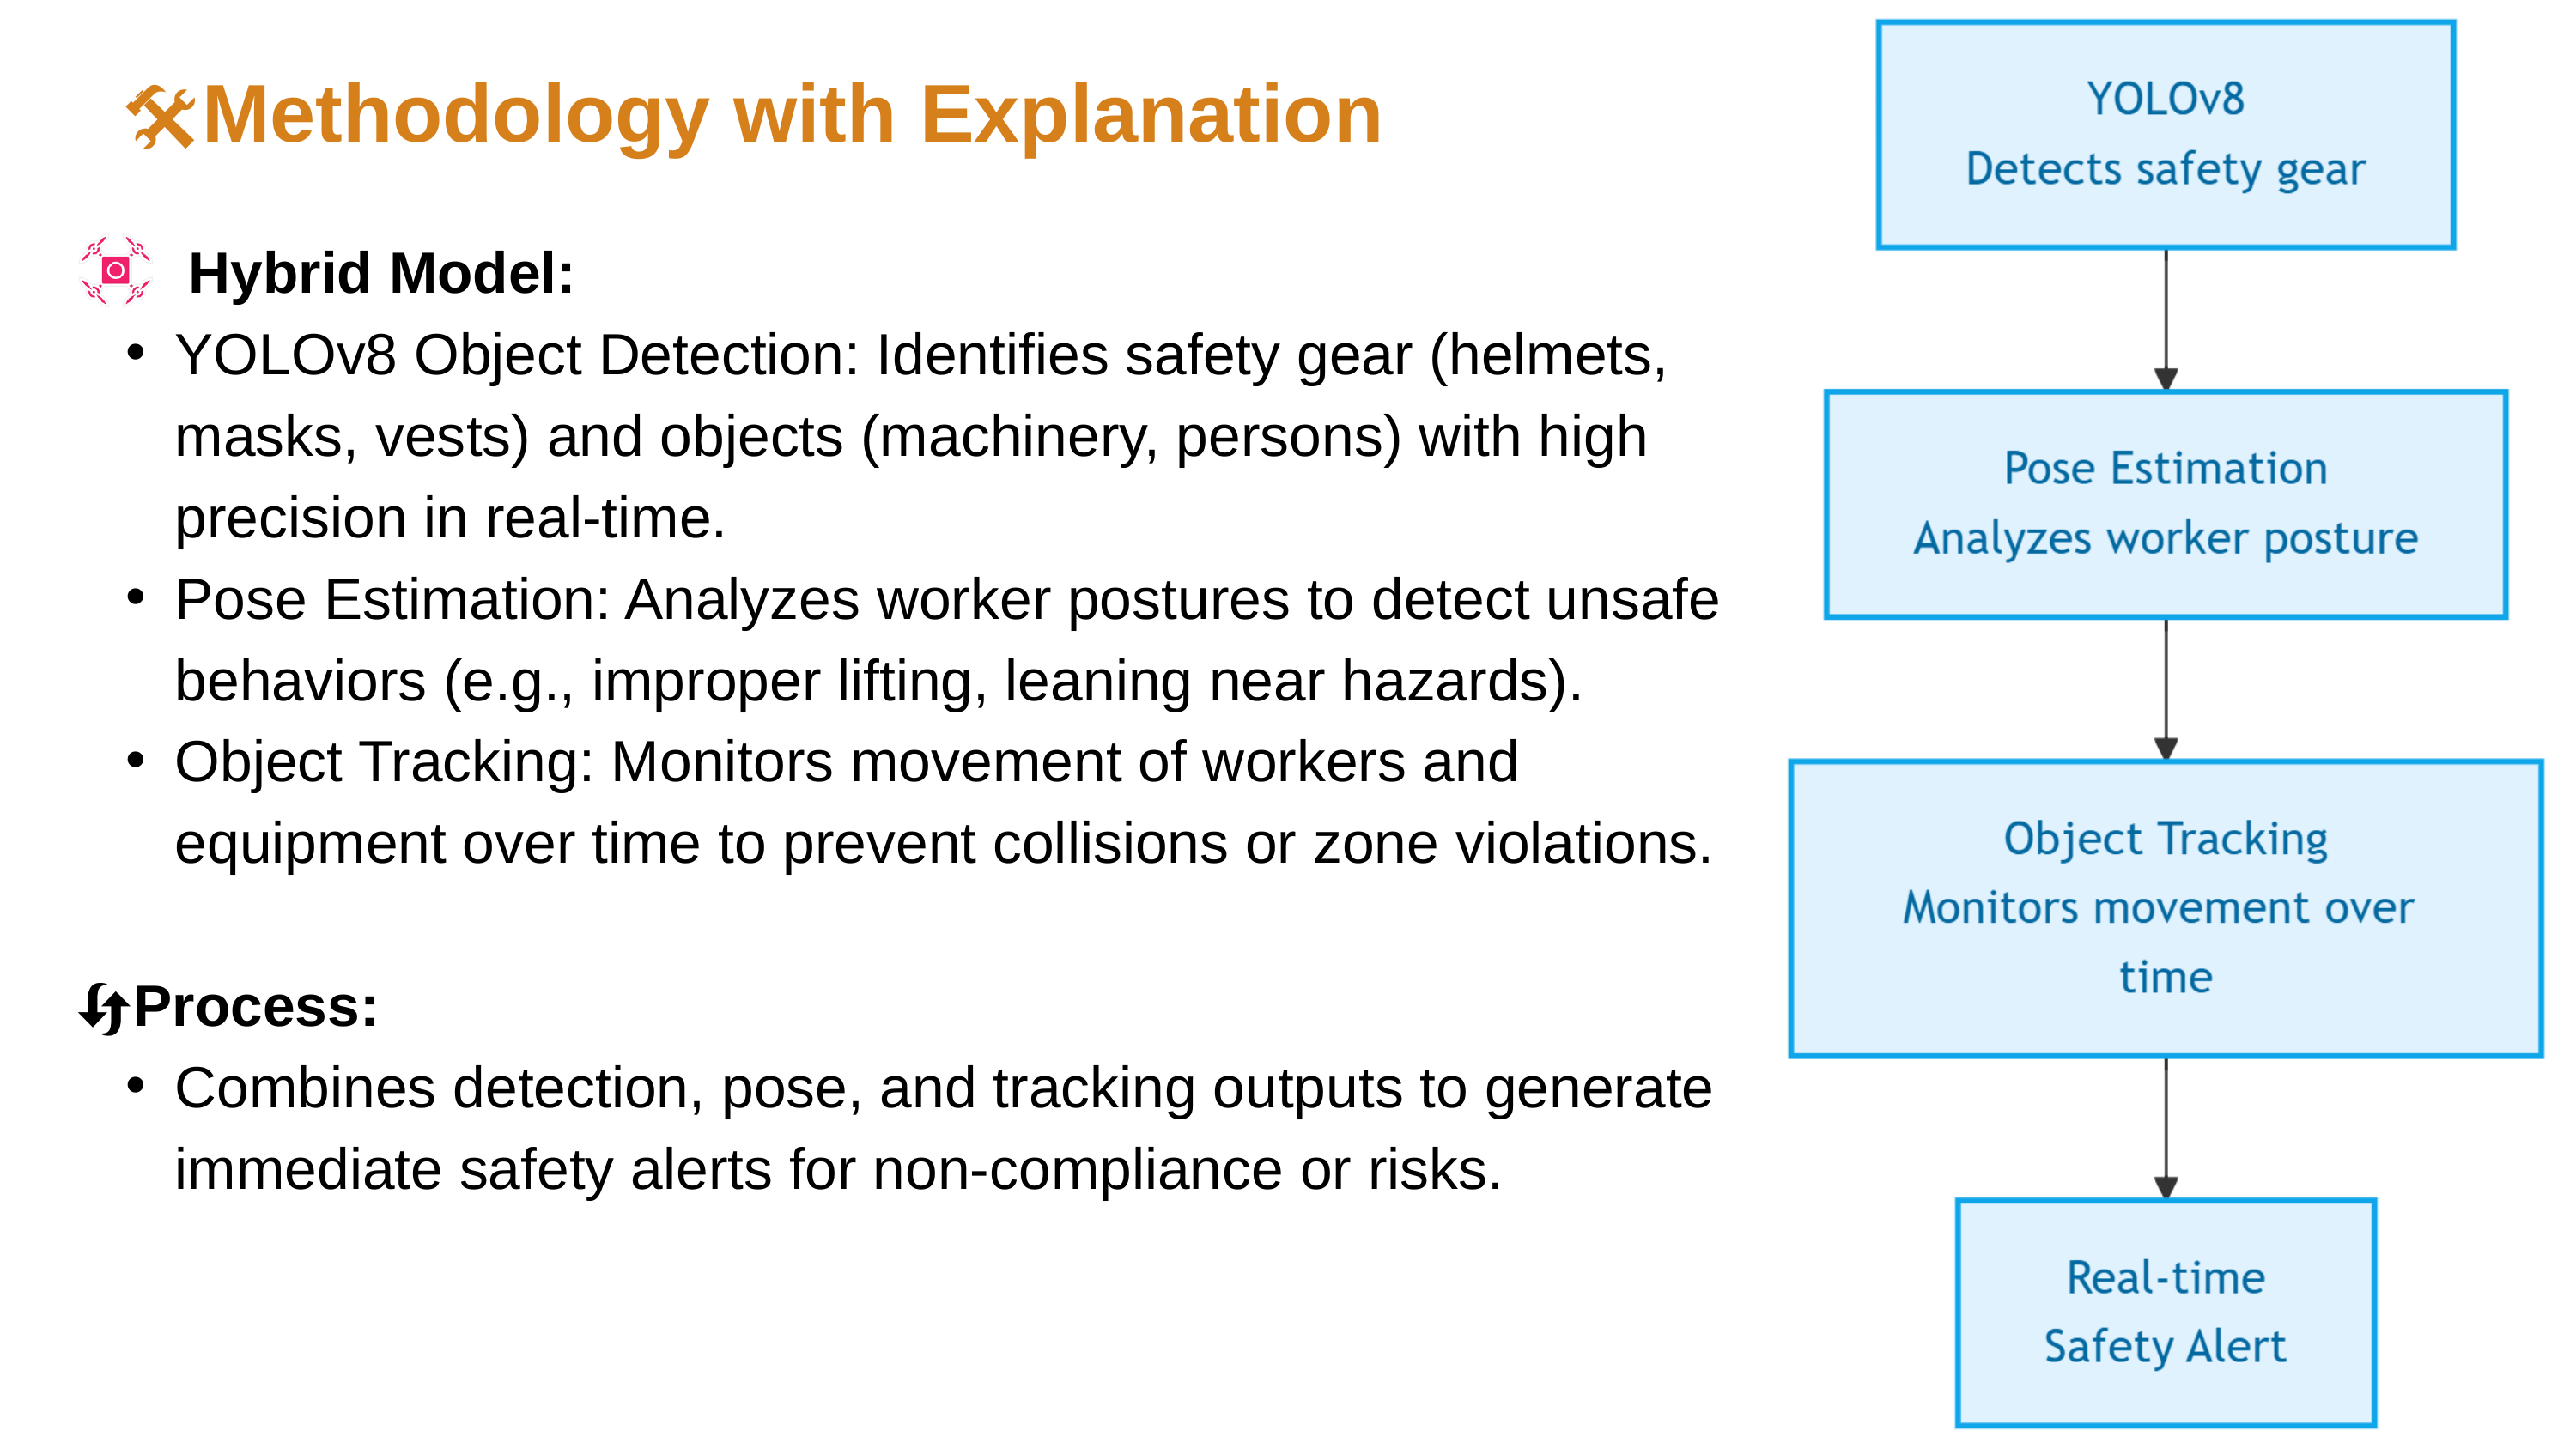

🛠️Methodology with Explanation
       Hybrid Model:
YOLOv8 Object Detection: Identifies safety gear (helmets, masks, vests) and objects (machinery, persons) with high precision in real-time.
Pose Estimation: Analyzes worker postures to detect unsafe behaviors (e.g., improper lifting, leaning near hazards).
Object Tracking: Monitors movement of workers and equipment over time to prevent collisions or zone violations.

🔄Process:
Combines detection, pose, and tracking outputs to generate immediate safety alerts for non-compliance or risks.